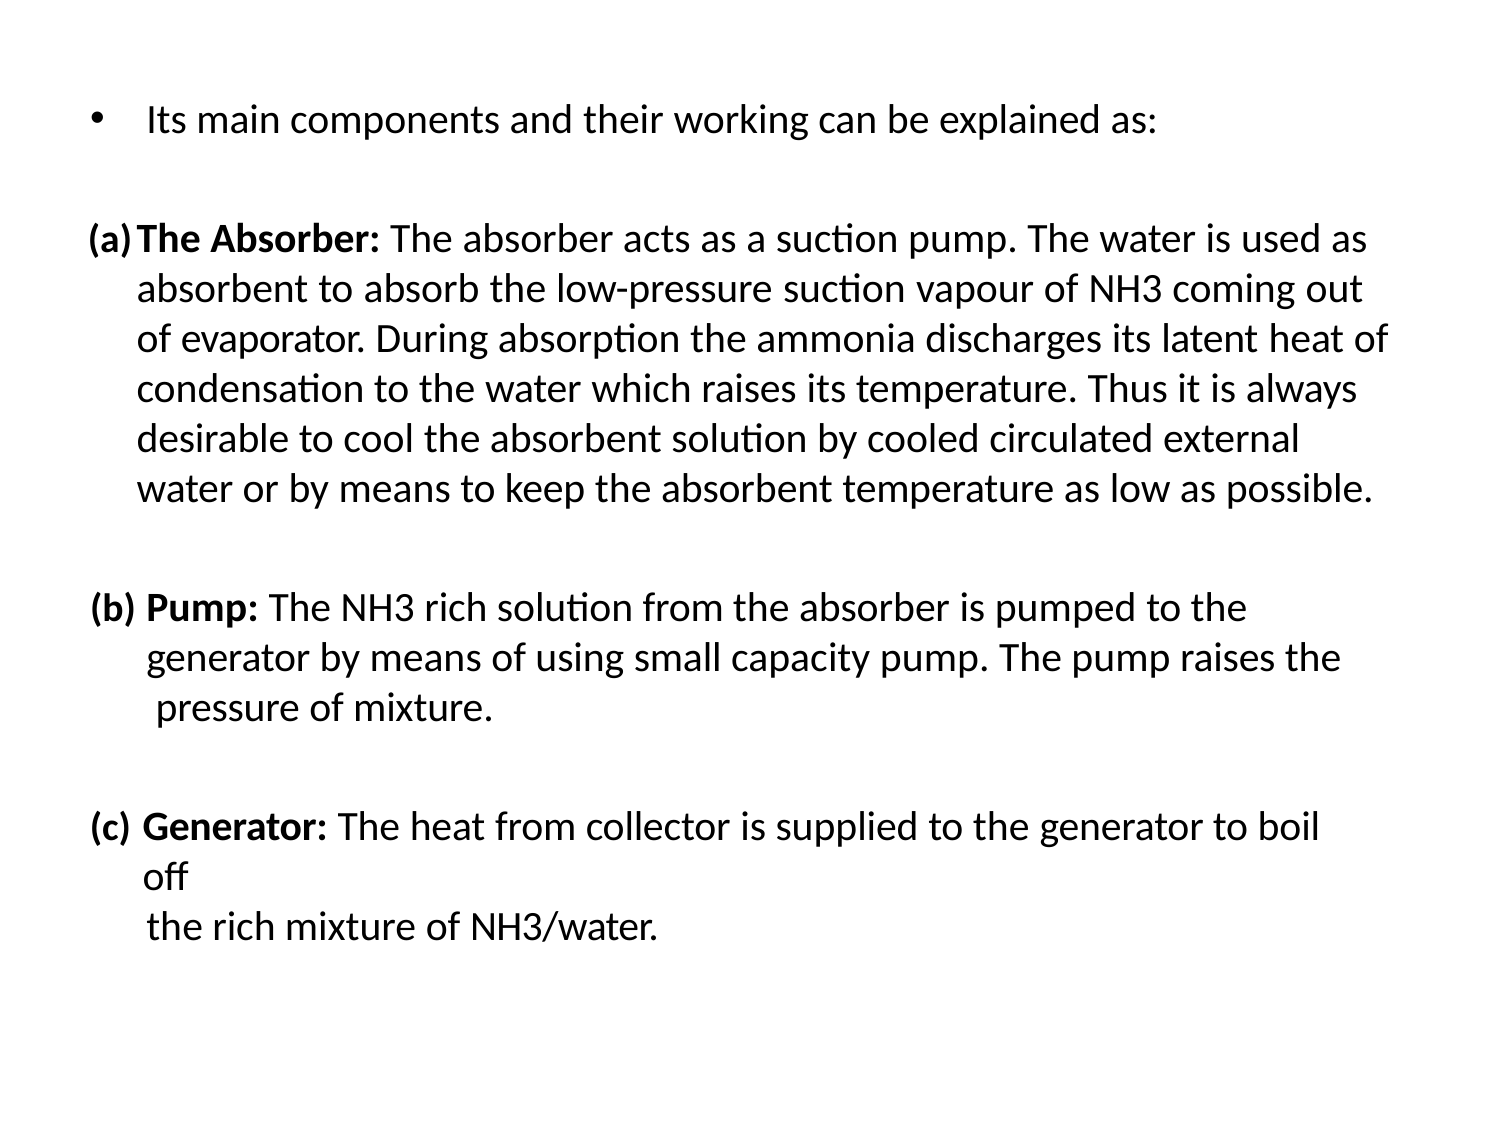

Its main components and their working can be explained as:

The Absorber: The absorber acts as a suction pump. The water is used as  absorbent to absorb the low-pressure suction vapour of NH3 coming out  of evaporator. During absorption the ammonia discharges its latent heat of  condensation to the water which raises its temperature. Thus it is always  desirable to cool the absorbent solution by cooled circulated external  water or by means to keep the absorbent temperature as low as possible.

Pump: The NH3 rich solution from the absorber is pumped to the  generator by means of using small capacity pump. The pump raises the  pressure of mixture.

Generator: The heat from collector is supplied to the generator to boil off
the rich mixture of NH3/water.